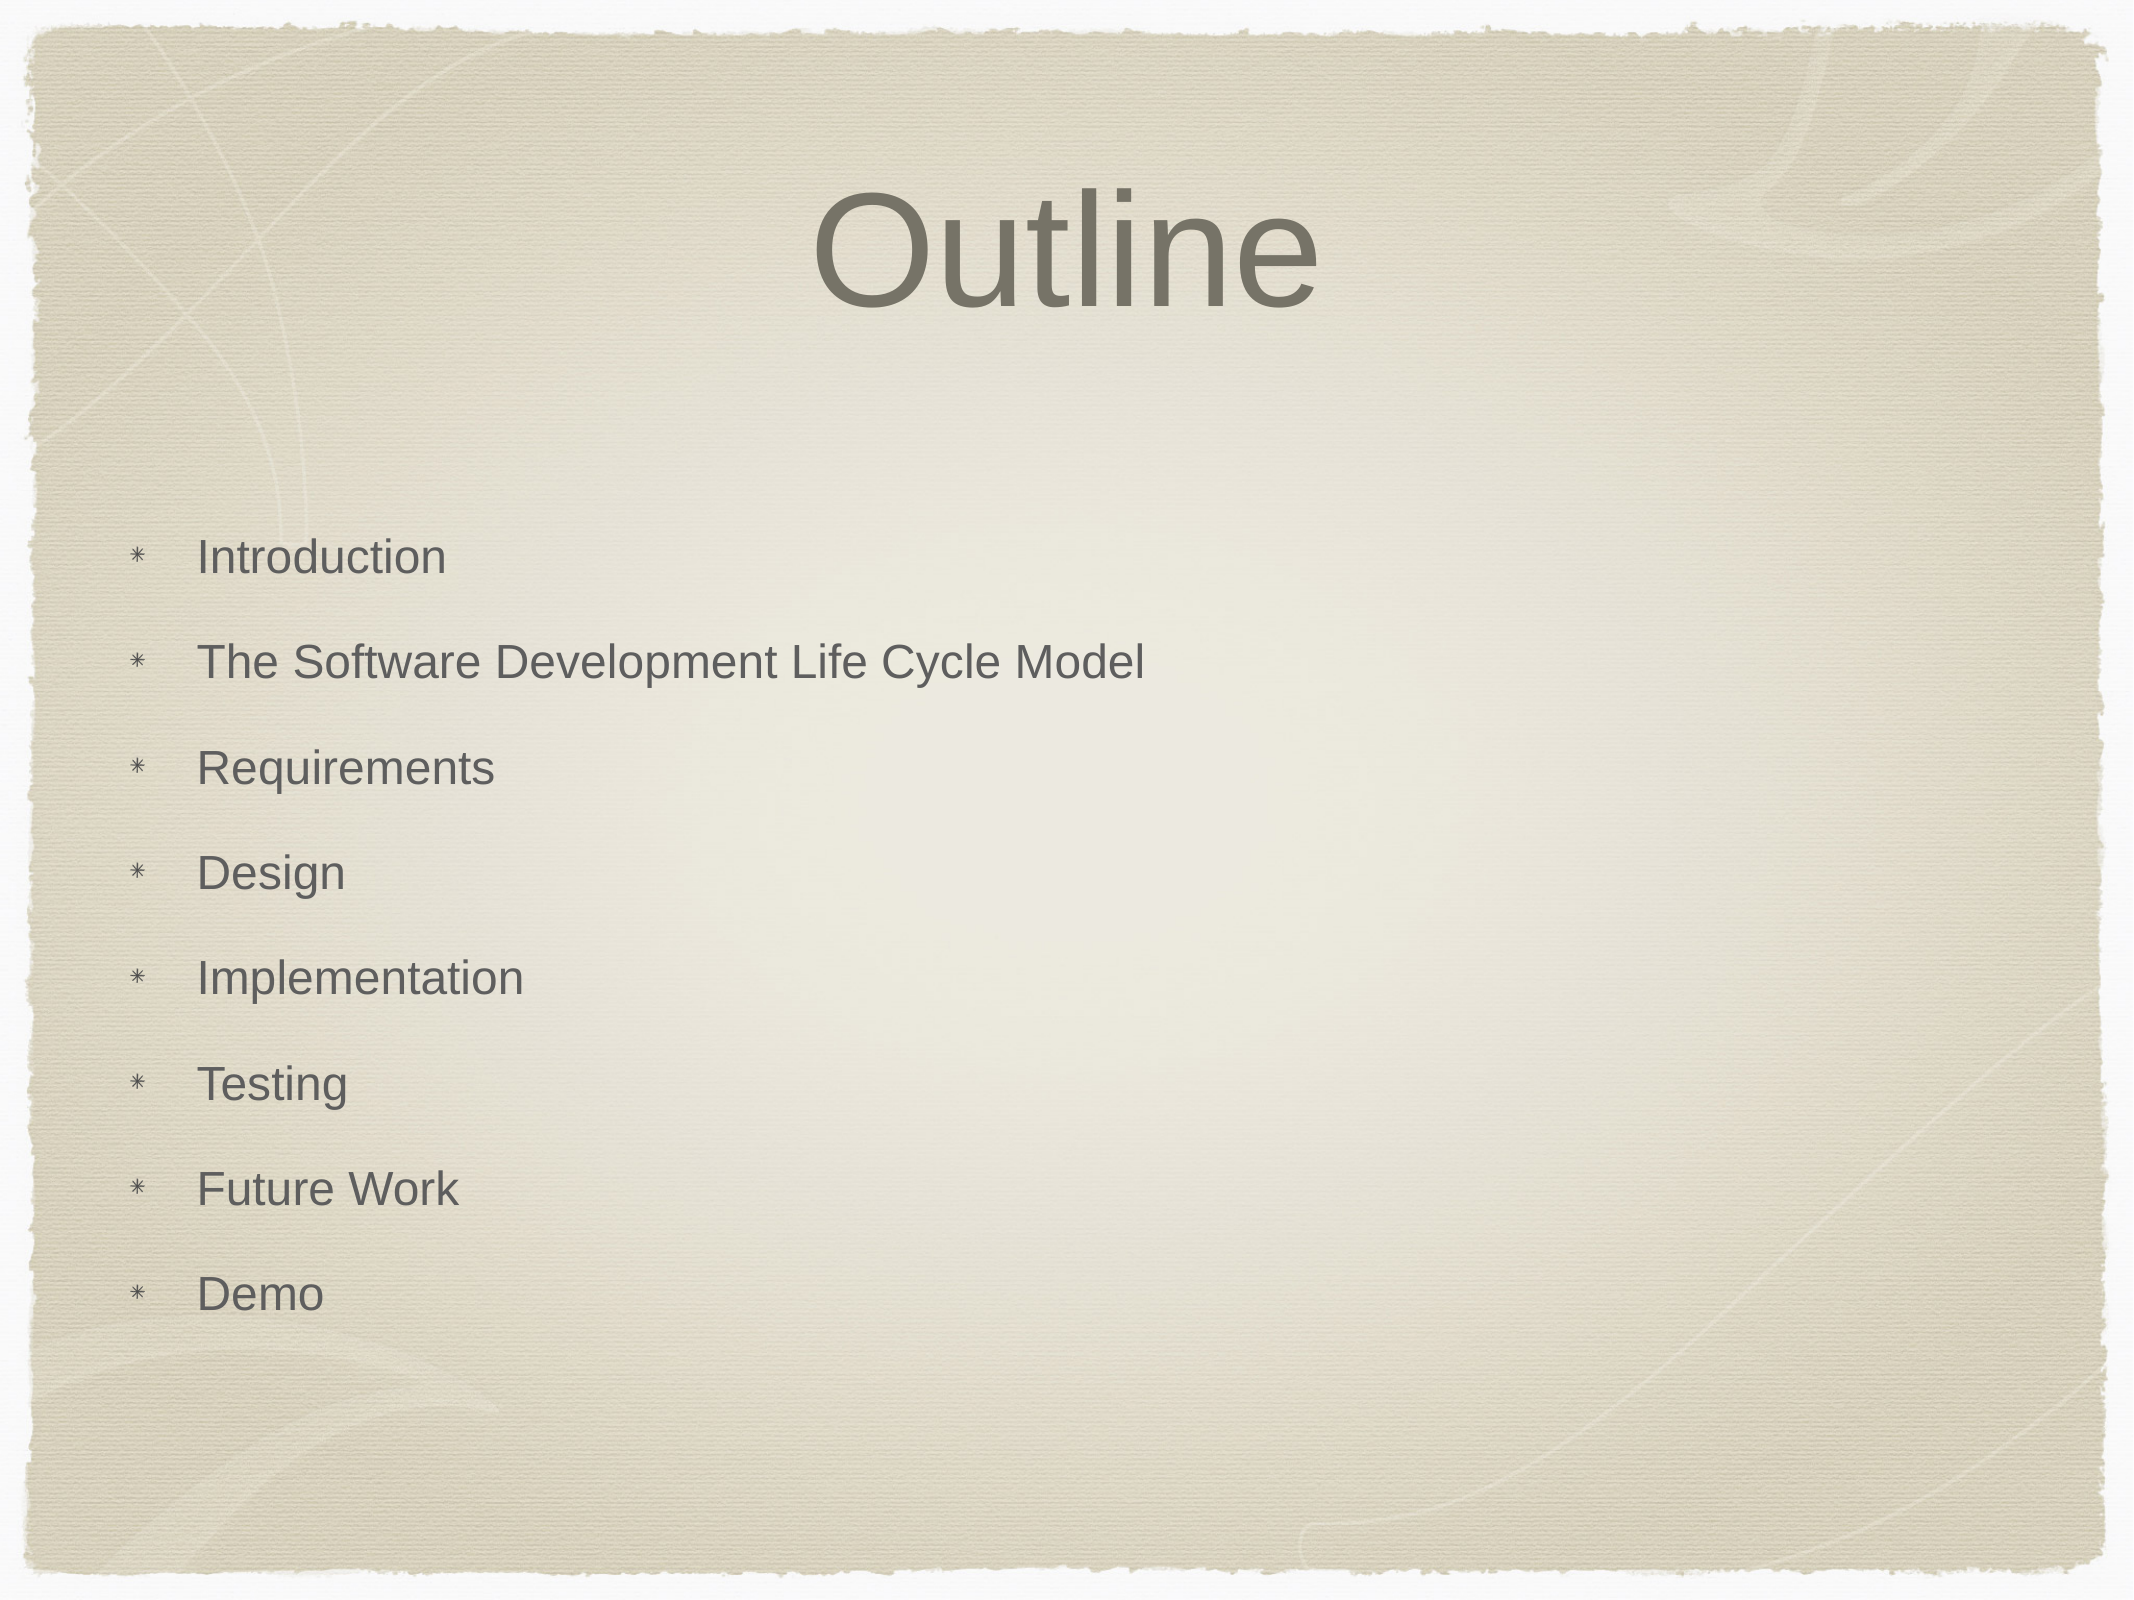

# Outline
Introduction
The Software Development Life Cycle Model
Requirements
Design
Implementation
Testing
Future Work
Demo